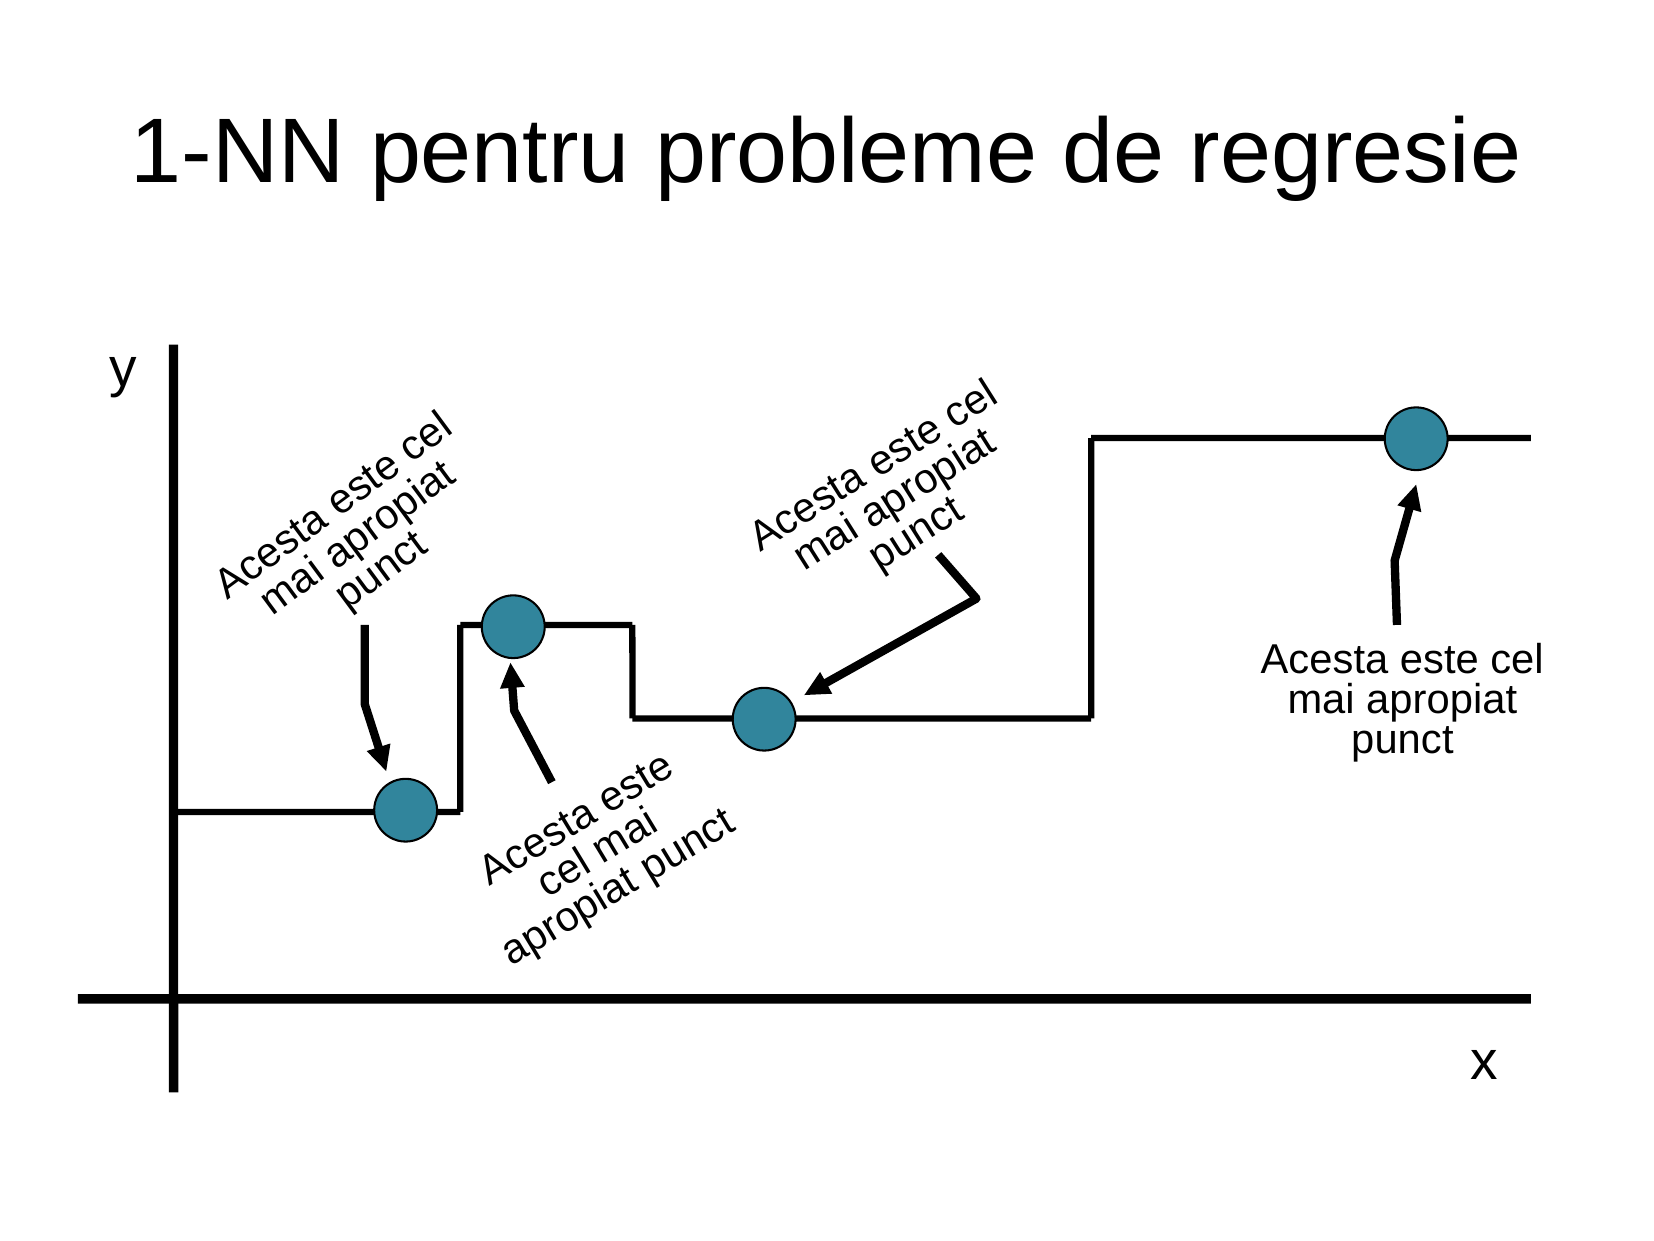

# 1-NN pentru probleme de regresie
y

Acesta este cel mai apropiat punct

Acesta este cel mai apropiat punct

Acesta este cel mai apropiat punct

Acesta este cel mai apropiat punct

x